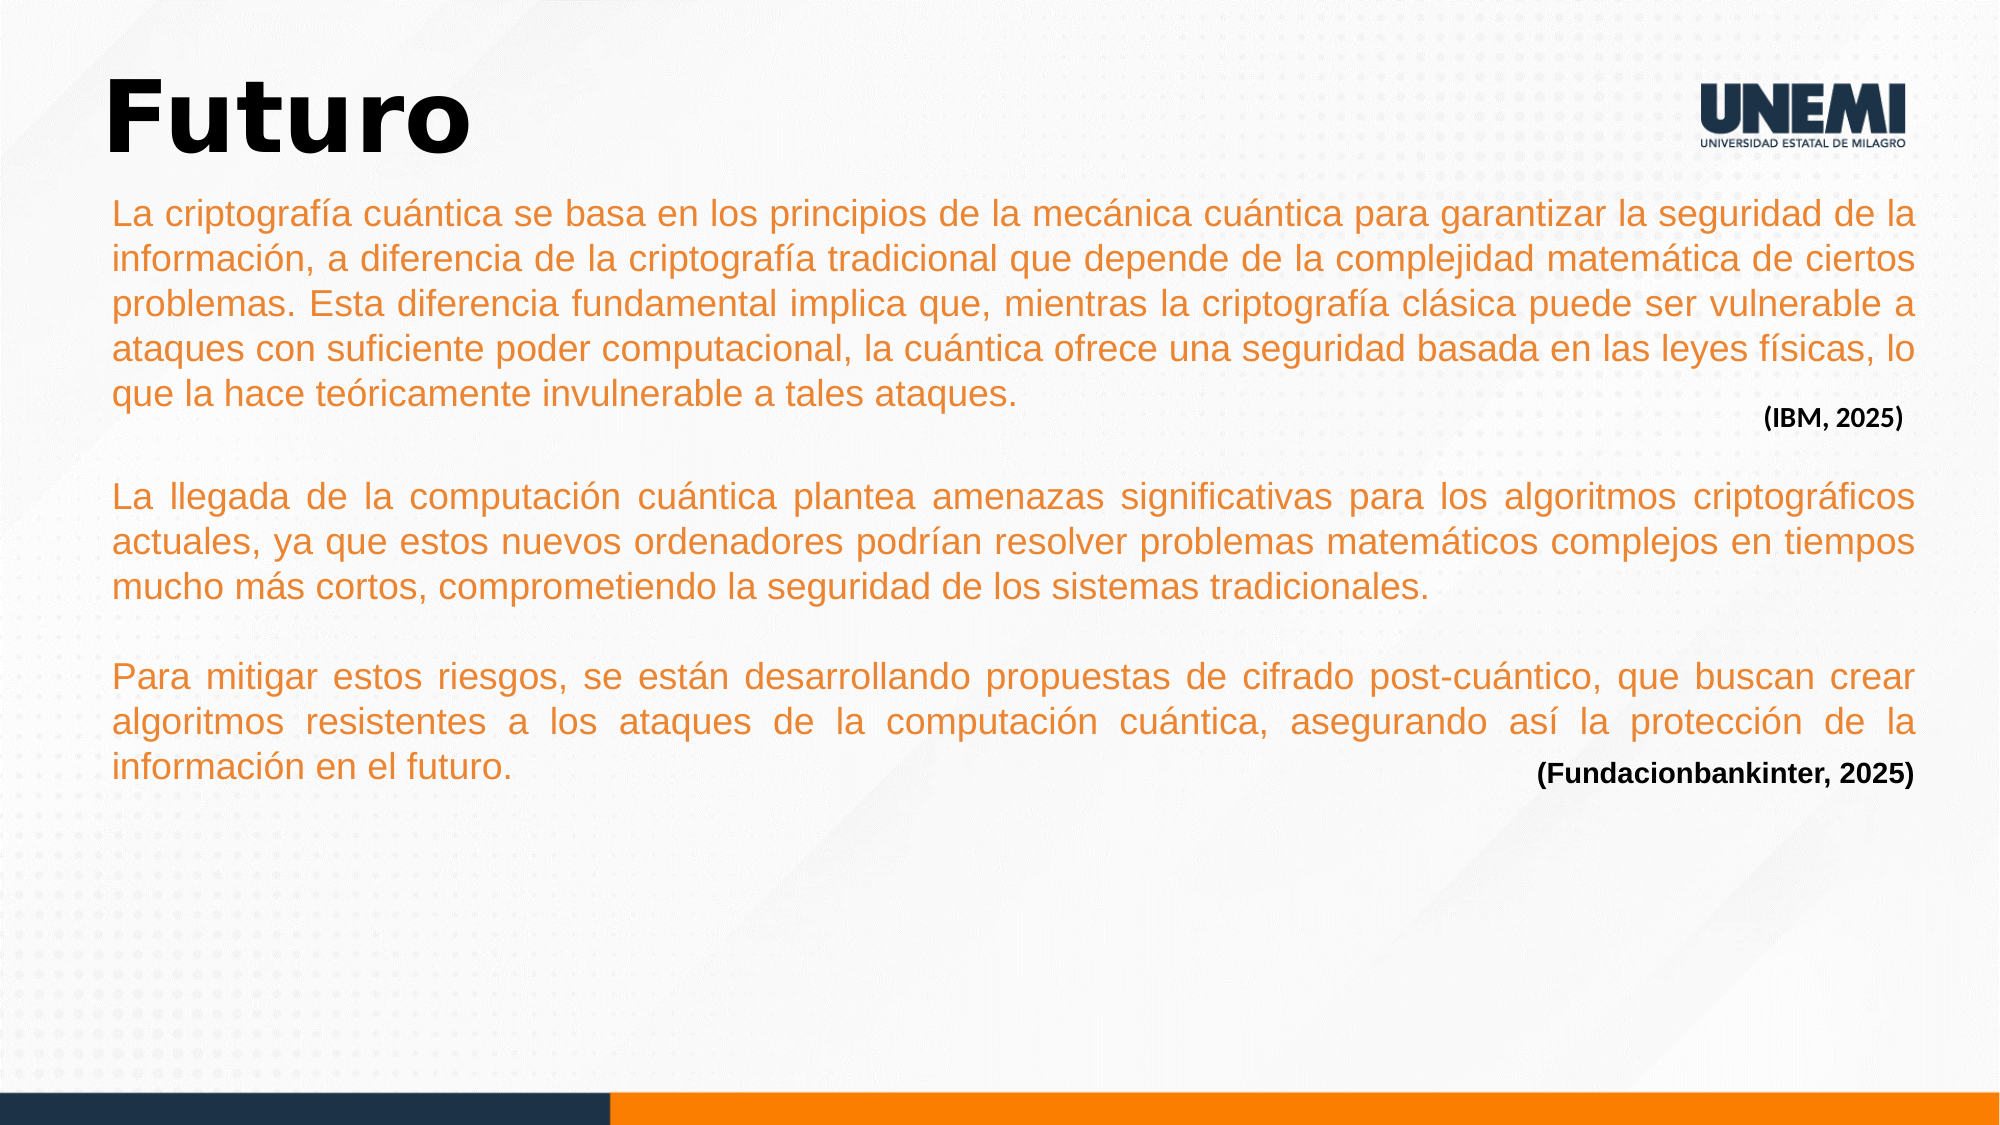

Futuro
La criptografía cuántica se basa en los principios de la mecánica cuántica para garantizar la seguridad de la información, a diferencia de la criptografía tradicional que depende de la complejidad matemática de ciertos problemas. Esta diferencia fundamental implica que, mientras la criptografía clásica puede ser vulnerable a ataques con suficiente poder computacional, la cuántica ofrece una seguridad basada en las leyes físicas, lo que la hace teóricamente invulnerable a tales ataques.

(IBM, 2025)
La llegada de la computación cuántica plantea amenazas significativas para los algoritmos criptográficos actuales, ya que estos nuevos ordenadores podrían resolver problemas matemáticos complejos en tiempos mucho más cortos, comprometiendo la seguridad de los sistemas tradicionales.

Para mitigar estos riesgos, se están desarrollando propuestas de cifrado post-cuántico, que buscan crear algoritmos resistentes a los ataques de la computación cuántica, asegurando así la protección de la información en el futuro.
(Fundacionbankinter, 2025)